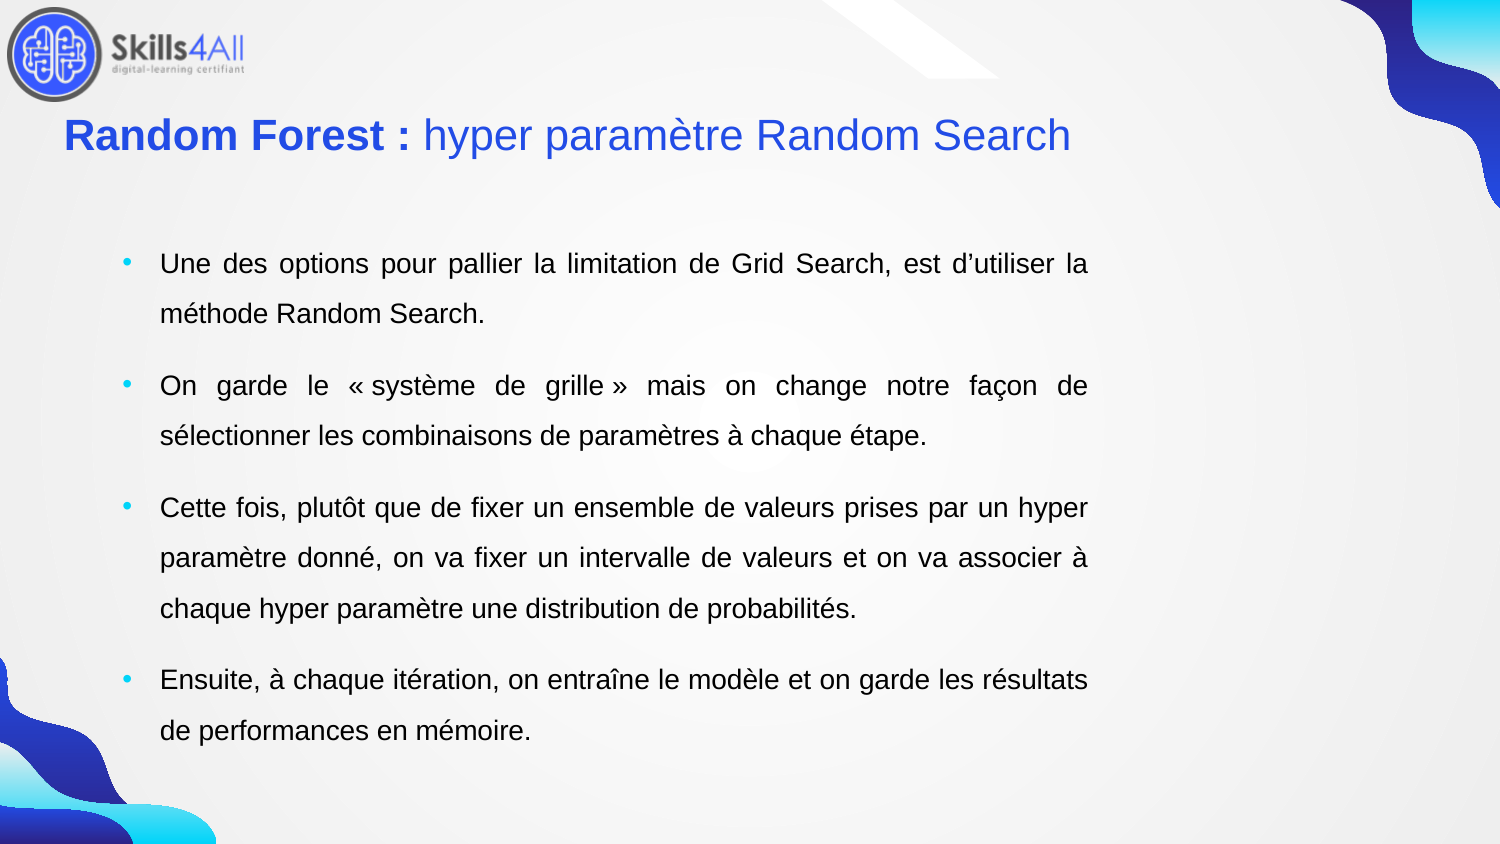

162
# Random Forest : hyper paramètre Random Search
Une des options pour pallier la limitation de Grid Search, est d’utiliser la méthode Random Search.
On garde le « système de grille » mais on change notre façon de sélectionner les combinaisons de paramètres à chaque étape.
Cette fois, plutôt que de fixer un ensemble de valeurs prises par un hyper paramètre donné, on va fixer un intervalle de valeurs et on va associer à chaque hyper paramètre une distribution de probabilités.
Ensuite, à chaque itération, on entraîne le modèle et on garde les résultats de performances en mémoire.